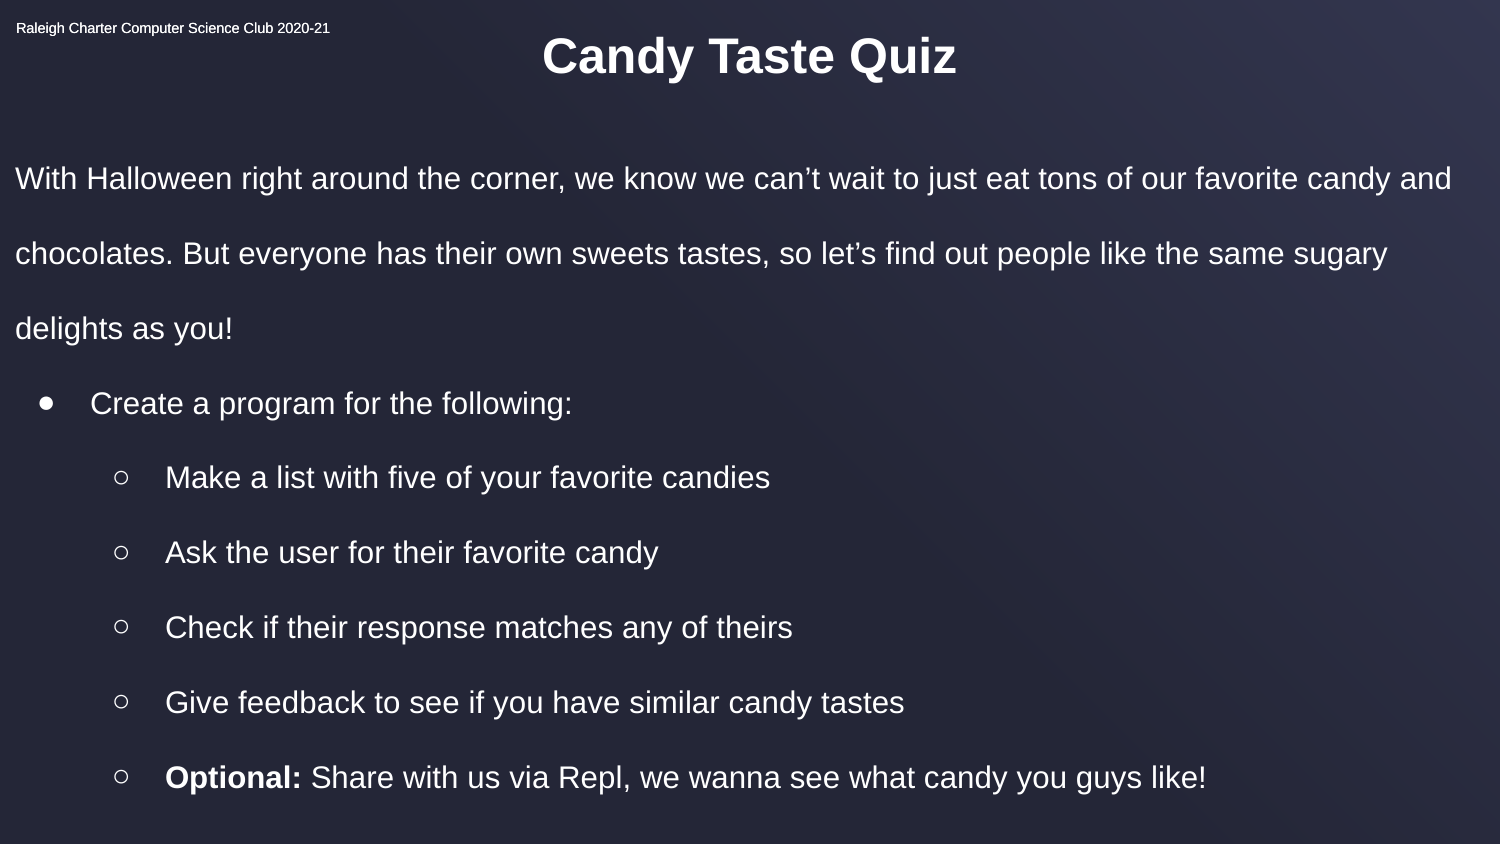

Candy Taste Quiz
With Halloween right around the corner, we know we can’t wait to just eat tons of our favorite candy and chocolates. But everyone has their own sweets tastes, so let’s find out people like the same sugary delights as you!
Create a program for the following:
Make a list with five of your favorite candies
Ask the user for their favorite candy
Check if their response matches any of theirs
Give feedback to see if you have similar candy tastes
Optional: Share with us via Repl, we wanna see what candy you guys like!